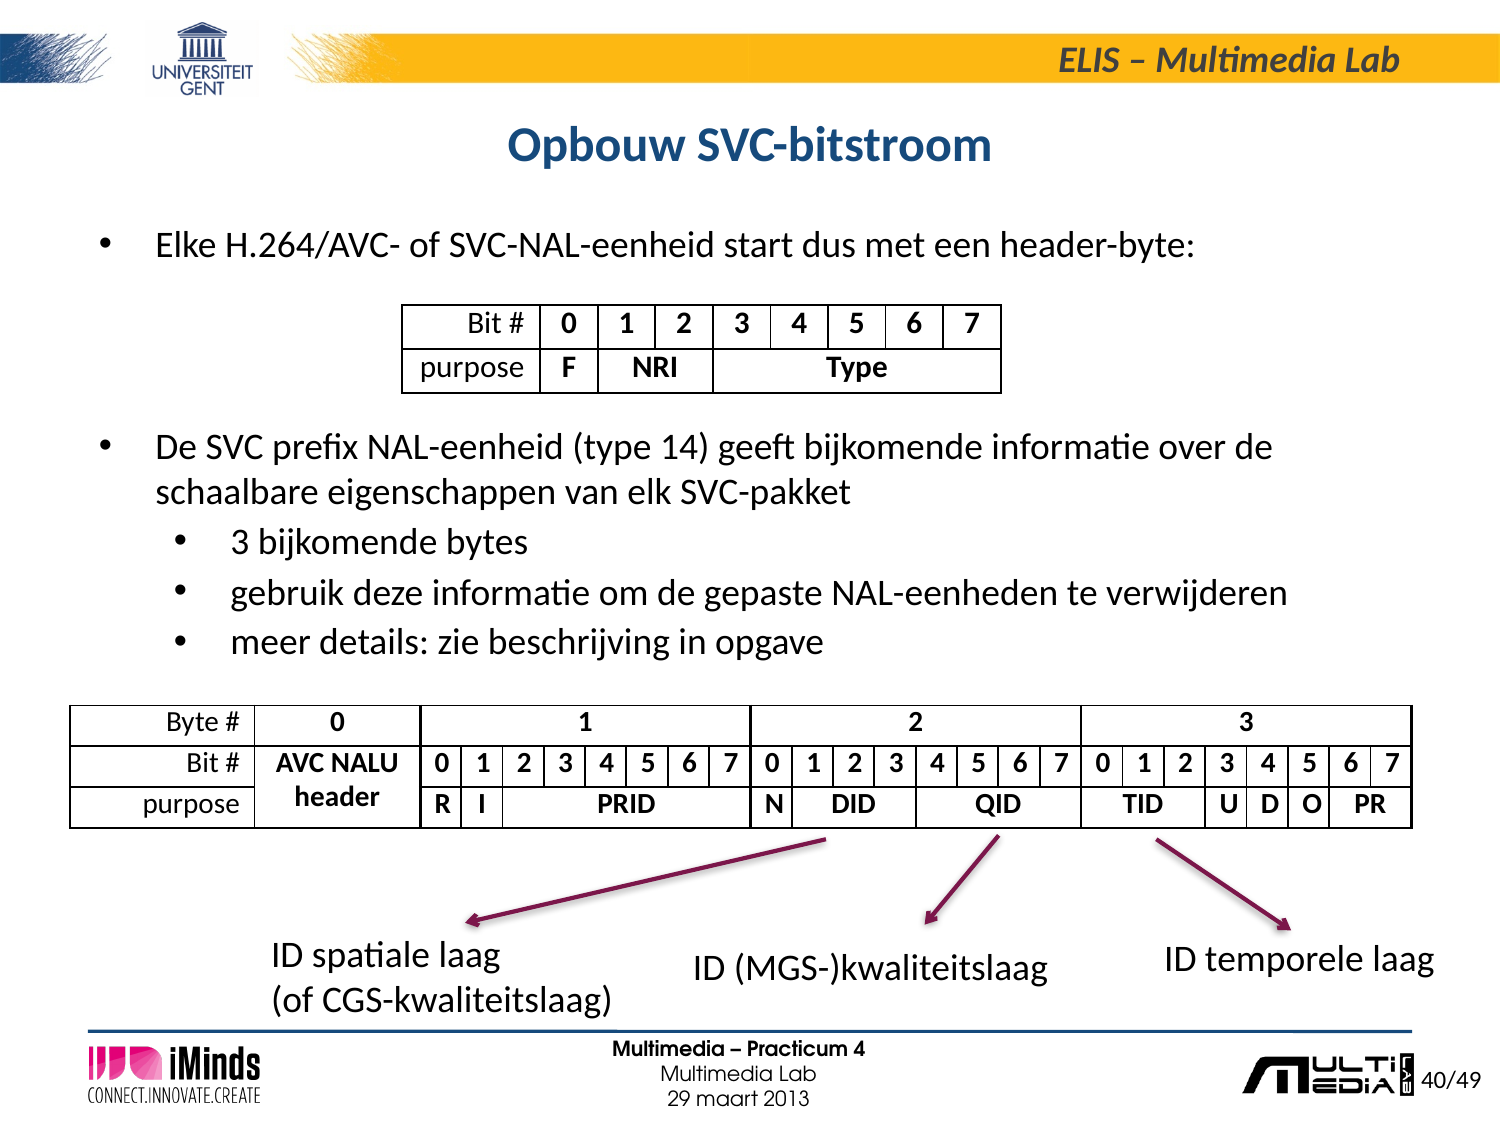

# Opbouw SVC-bitstroom
Elke H.264/AVC- of SVC-NAL-eenheid start dus met een header-byte:

De SVC prefix NAL-eenheid (type 14) geeft bijkomende informatie over de schaalbare eigenschappen van elk SVC-pakket
3 bijkomende bytes
gebruik deze informatie om de gepaste NAL-eenheden te verwijderen
meer details: zie beschrijving in opgave

| Bit # | 0 | 1 | 2 | 3 | 4 | 5 | 6 | 7 |
| --- | --- | --- | --- | --- | --- | --- | --- | --- |
| purpose | F | NRI |  | Type |  |  |  |  |
| Byte # | 0 | 1 |  |  |  |  |  |  |  | 2 |  |  |  |  |  |  |  | 3 |  |  |  |  |  |  |  |
| --- | --- | --- | --- | --- | --- | --- | --- | --- | --- | --- | --- | --- | --- | --- | --- | --- | --- | --- | --- | --- | --- | --- | --- | --- | --- |
| Bit # | AVC NALU header | 0 | 1 | 2 | 3 | 4 | 5 | 6 | 7 | 0 | 1 | 2 | 3 | 4 | 5 | 6 | 7 | 0 | 1 | 2 | 3 | 4 | 5 | 6 | 7 |
| purpose |  | R | I | PRID |  |  |  |  |  | N | DID |  |  | QID |  |  |  | TID |  |  | U | D | O | PR |  |
ID spatiale laag
(of CGS-kwaliteitslaag)

ID temporele laag
ID (MGS-)kwaliteitslaag